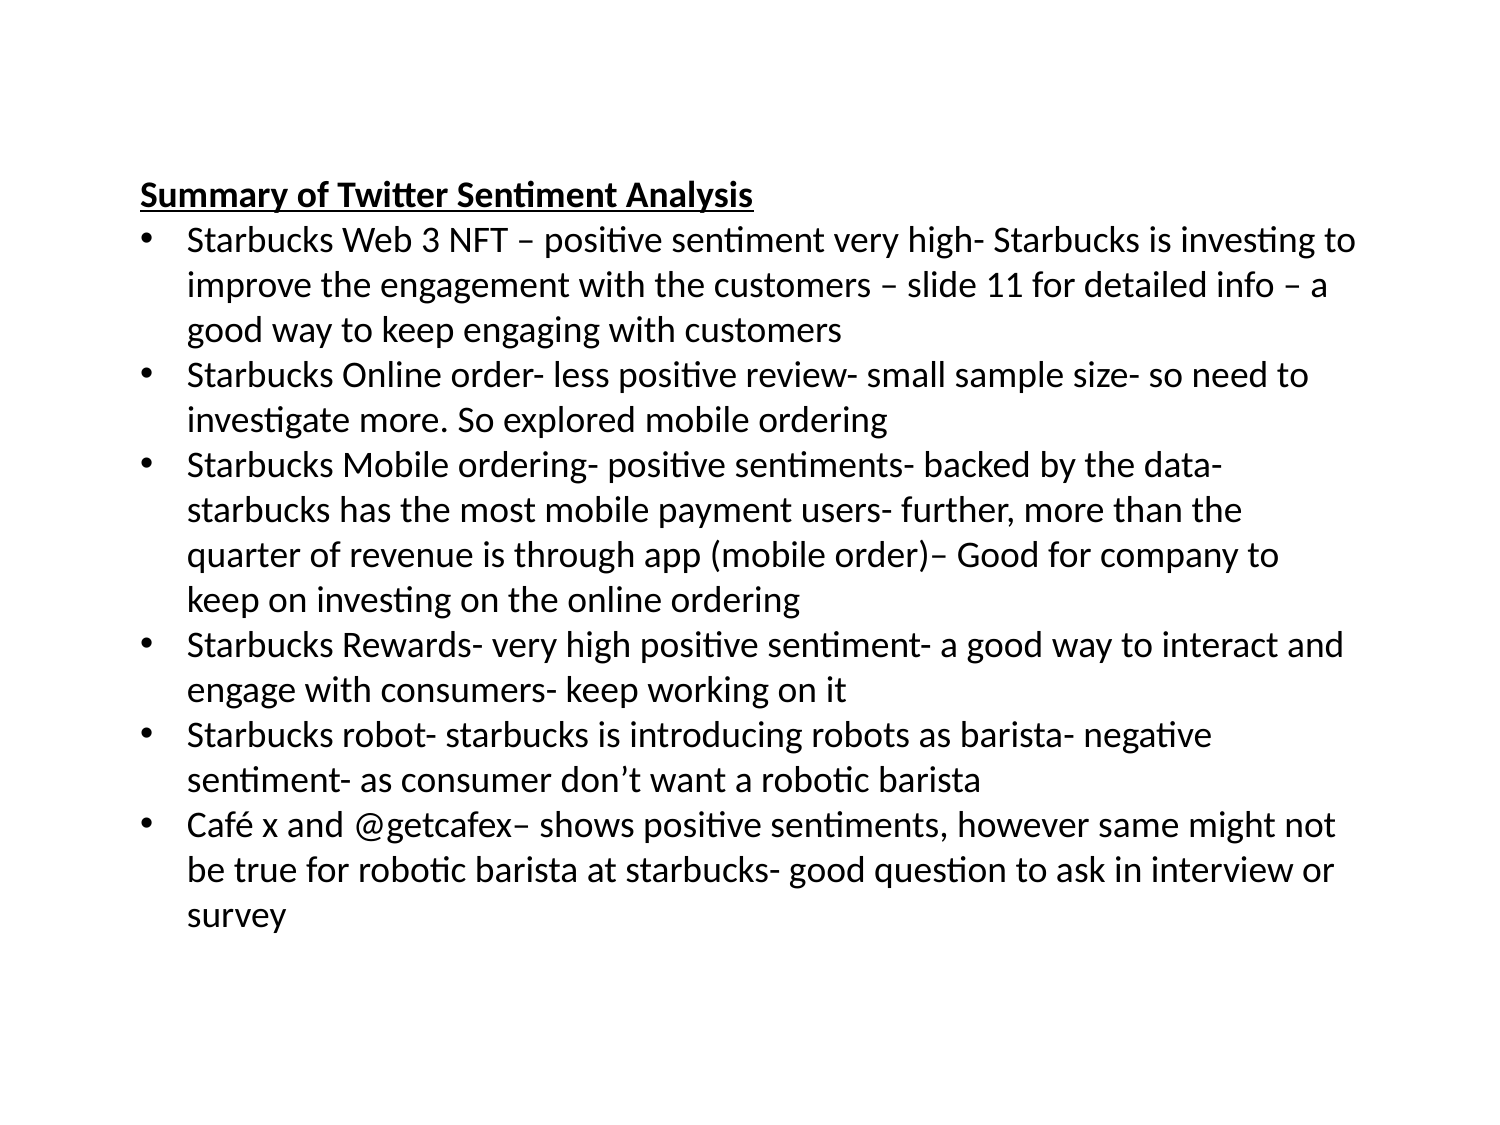

Summary of Twitter Sentiment Analysis
Starbucks Web 3 NFT – positive sentiment very high- Starbucks is investing to improve the engagement with the customers – slide 11 for detailed info – a good way to keep engaging with customers
Starbucks Online order- less positive review- small sample size- so need to investigate more. So explored mobile ordering
Starbucks Mobile ordering- positive sentiments- backed by the data- starbucks has the most mobile payment users- further, more than the quarter of revenue is through app (mobile order)– Good for company to keep on investing on the online ordering
Starbucks Rewards- very high positive sentiment- a good way to interact and engage with consumers- keep working on it
Starbucks robot- starbucks is introducing robots as barista- negative sentiment- as consumer don’t want a robotic barista
Café x and @getcafex– shows positive sentiments, however same might not be true for robotic barista at starbucks- good question to ask in interview or survey